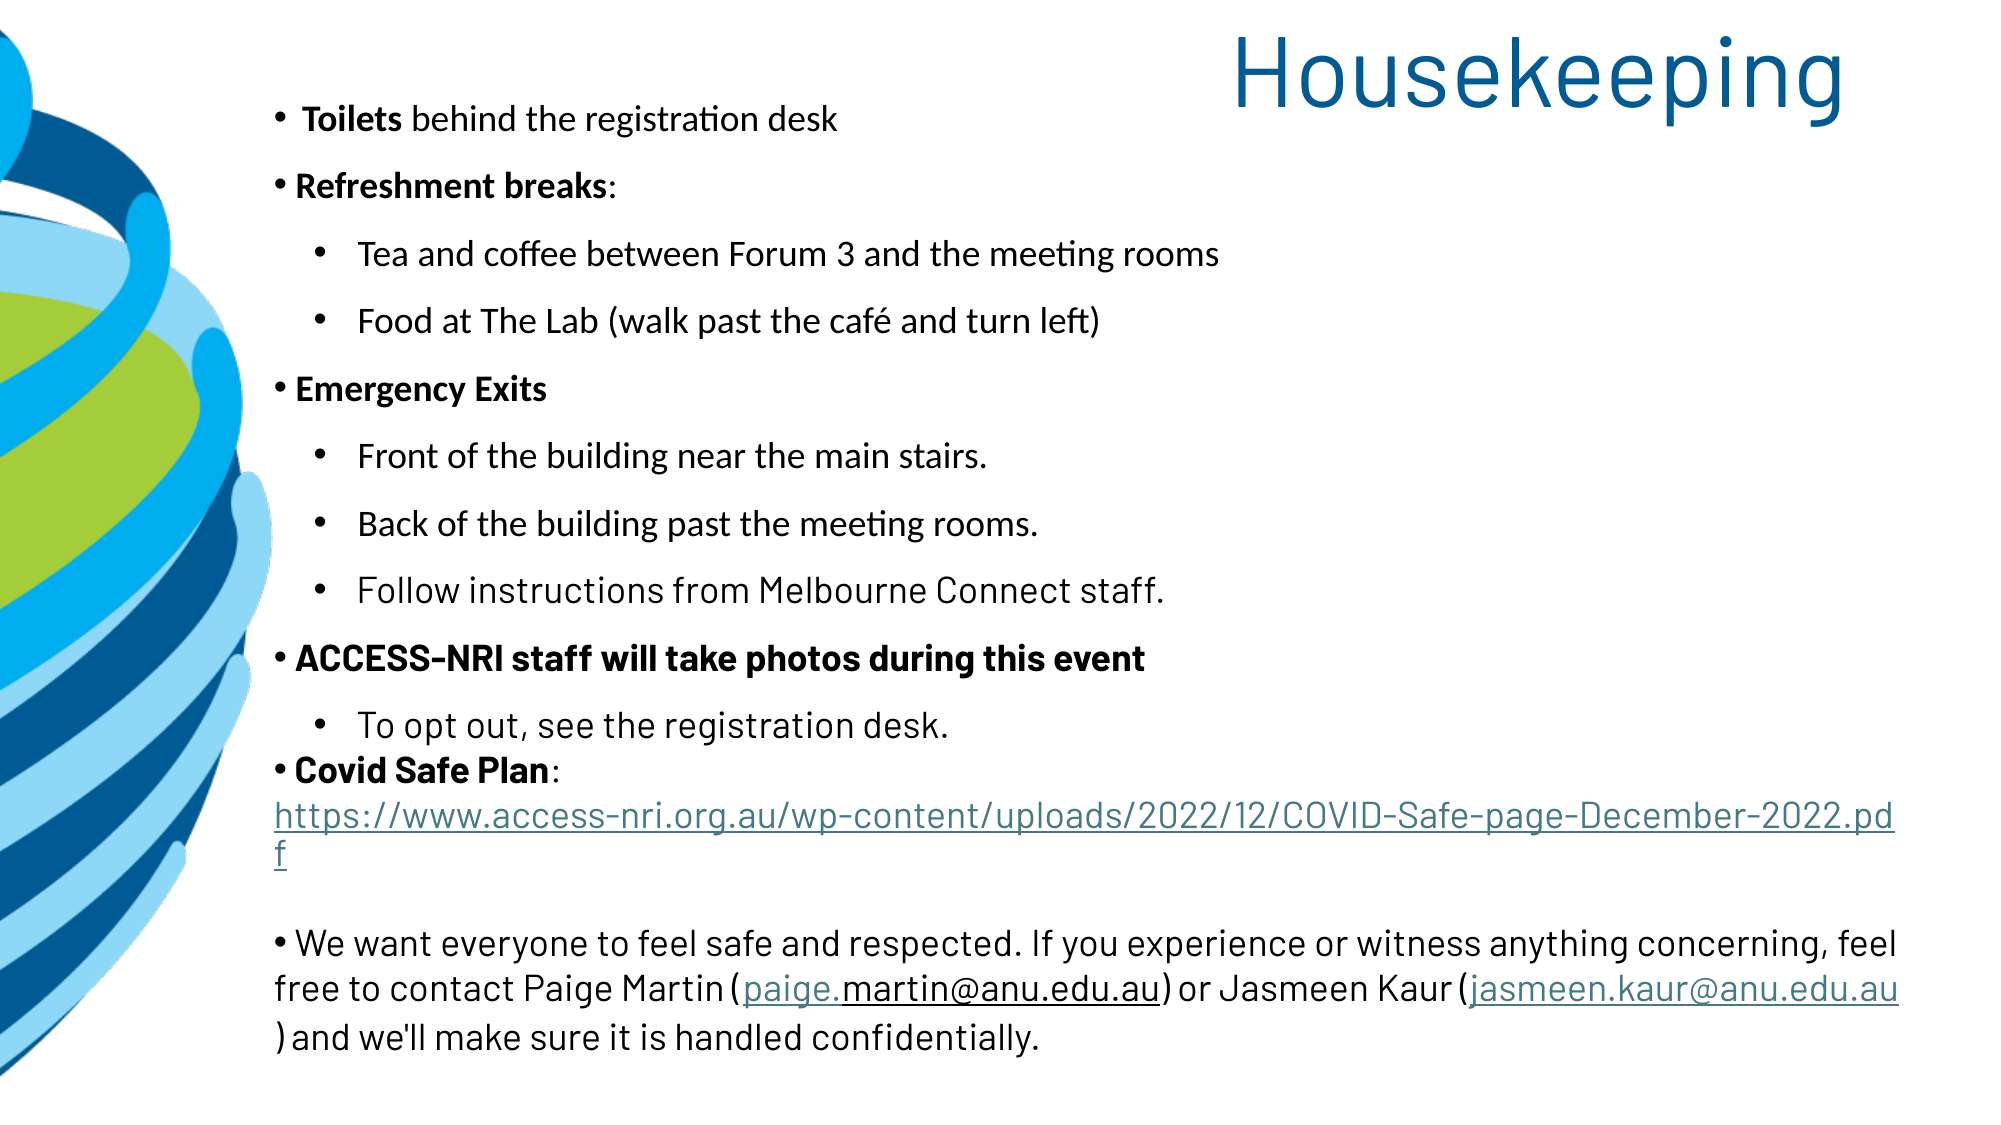

Housekeeping

Toilets behind the registration desk
 Refreshment breaks:
 Tea and coffee between Forum 3 and the meeting rooms
 Food at The Lab (walk past the café and turn left)
 Emergency Exits
 Front of the building near the main stairs.
 Back of the building past the meeting rooms.
 Follow instructions from Melbourne Connect staff.
 ACCESS-NRI staff will take photos during this event
 To opt out, see the registration desk.
 Covid Safe Plan: https://www.access-nri.org.au/wp-content/uploads/2022/12/COVID-Safe-page-December-2022.pdf

 We want everyone to feel safe and respected. If you experience or witness anything concerning, feel free to contact Paige Martin (paige.martin@anu.edu.au) or Jasmeen Kaur (jasmeen.kaur@anu.edu.au) and we'll make sure it is handled confidentially.